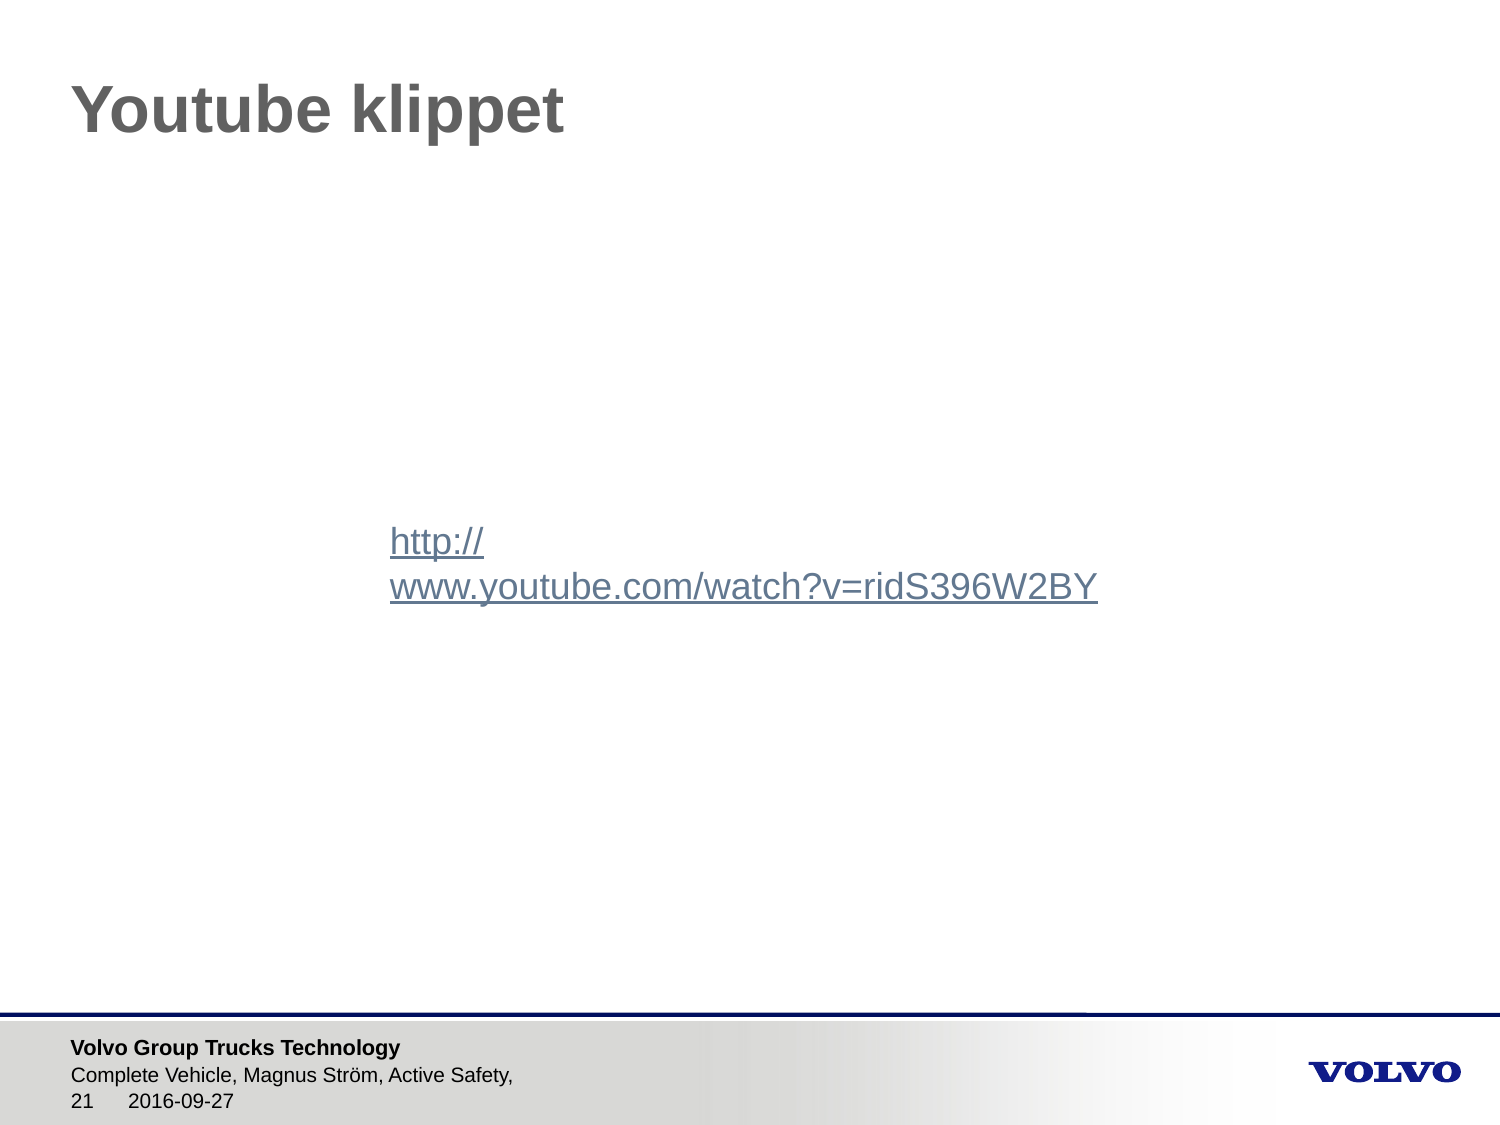

# Youtube klippet
http://www.youtube.com/watch?v=ridS396W2BY

Complete Vehicle, Magnus Ström, Active Safety,
2016-09-27
21